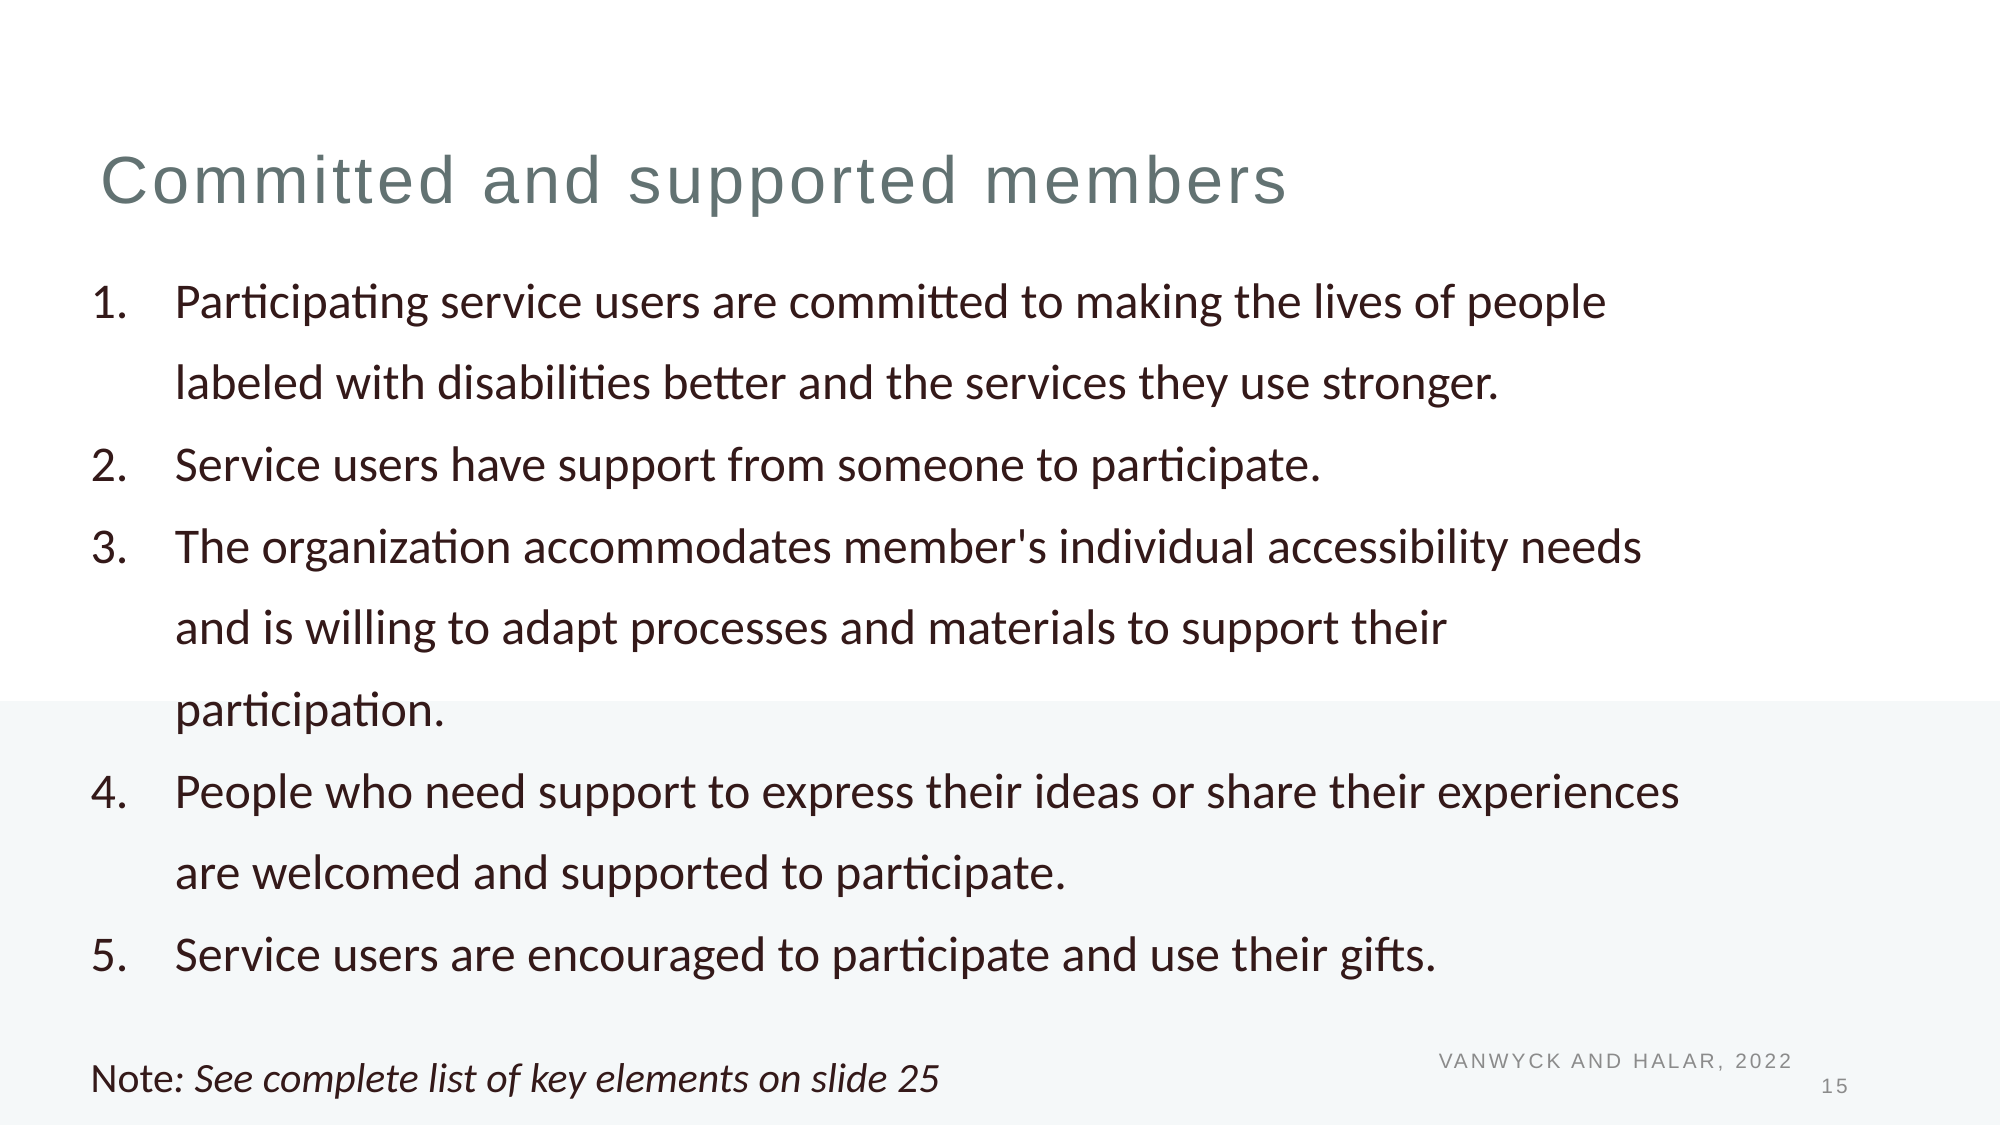

# Committed and supported members
Participating service users are committed to making the lives of people labeled with disabilities better and the services they use stronger.
Service users have support from someone to participate.
The organization accommodates member's individual accessibility needs and is willing to adapt processes and materials to support their participation.
People who need support to express their ideas or share their experiences are welcomed and supported to participate.
Service users are encouraged to participate and use their gifts.

Note: See complete list of key elements on slide 25
Vanwyck and Halar, 2022      15